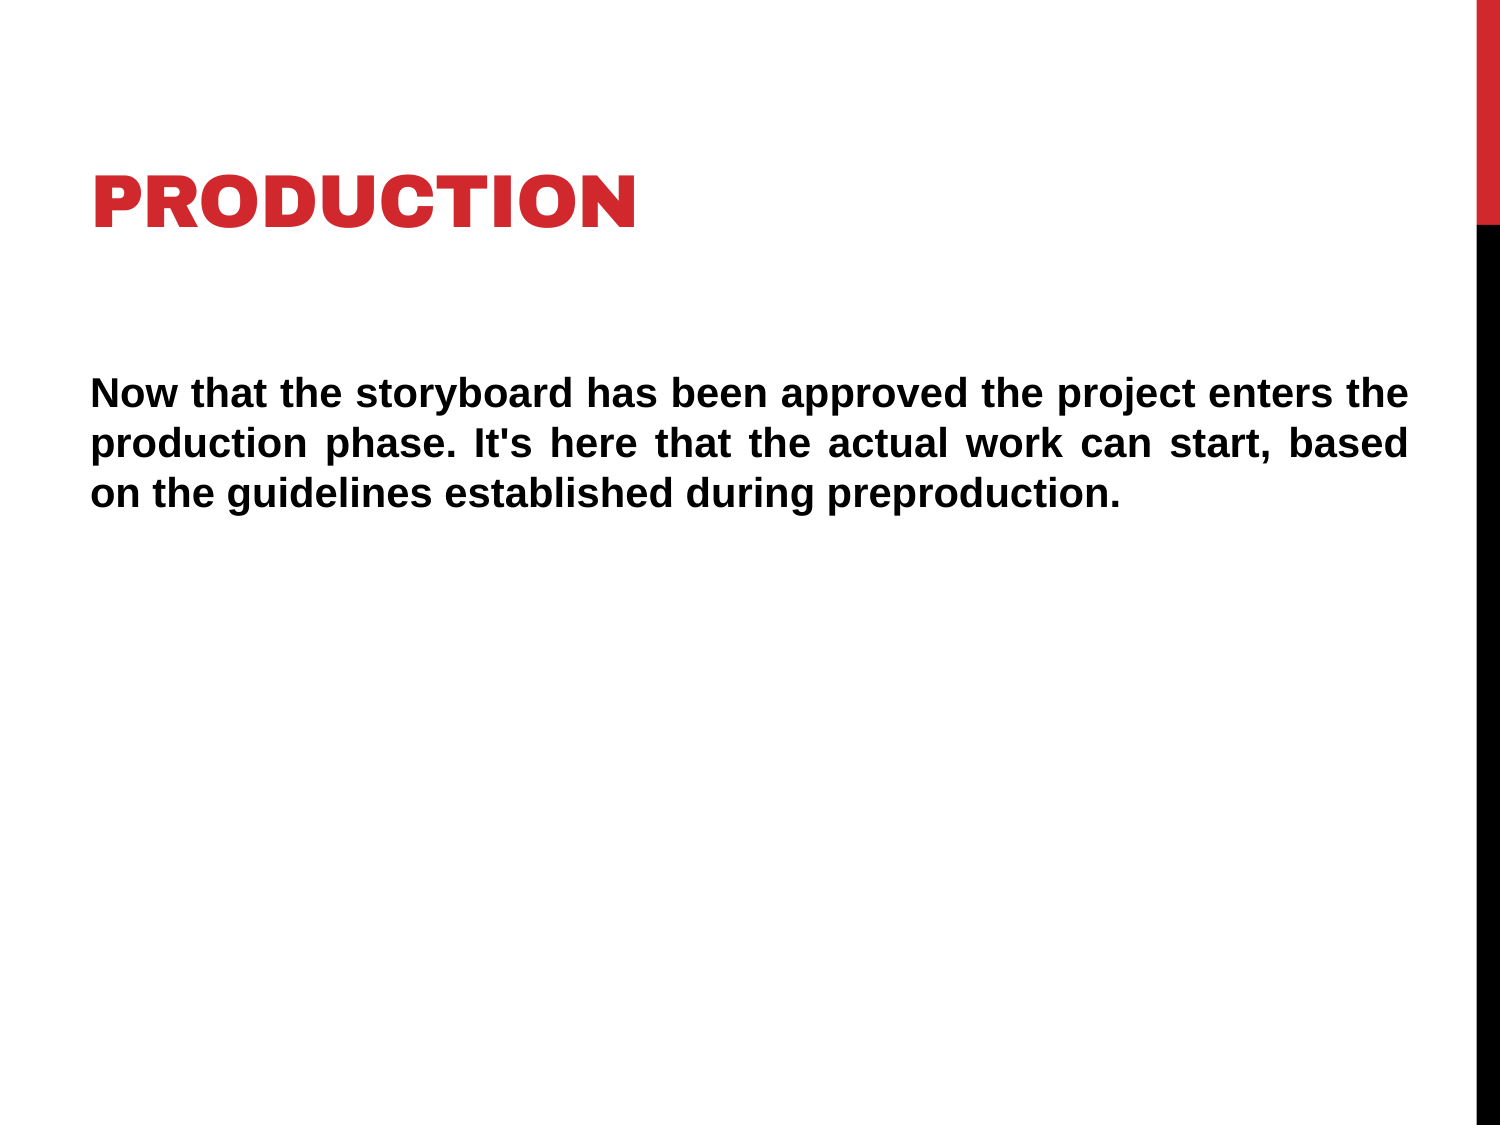

# Production
Now that the storyboard has been approved the project enters the production phase. It's here that the actual work can start, based on the guidelines established during preproduction.